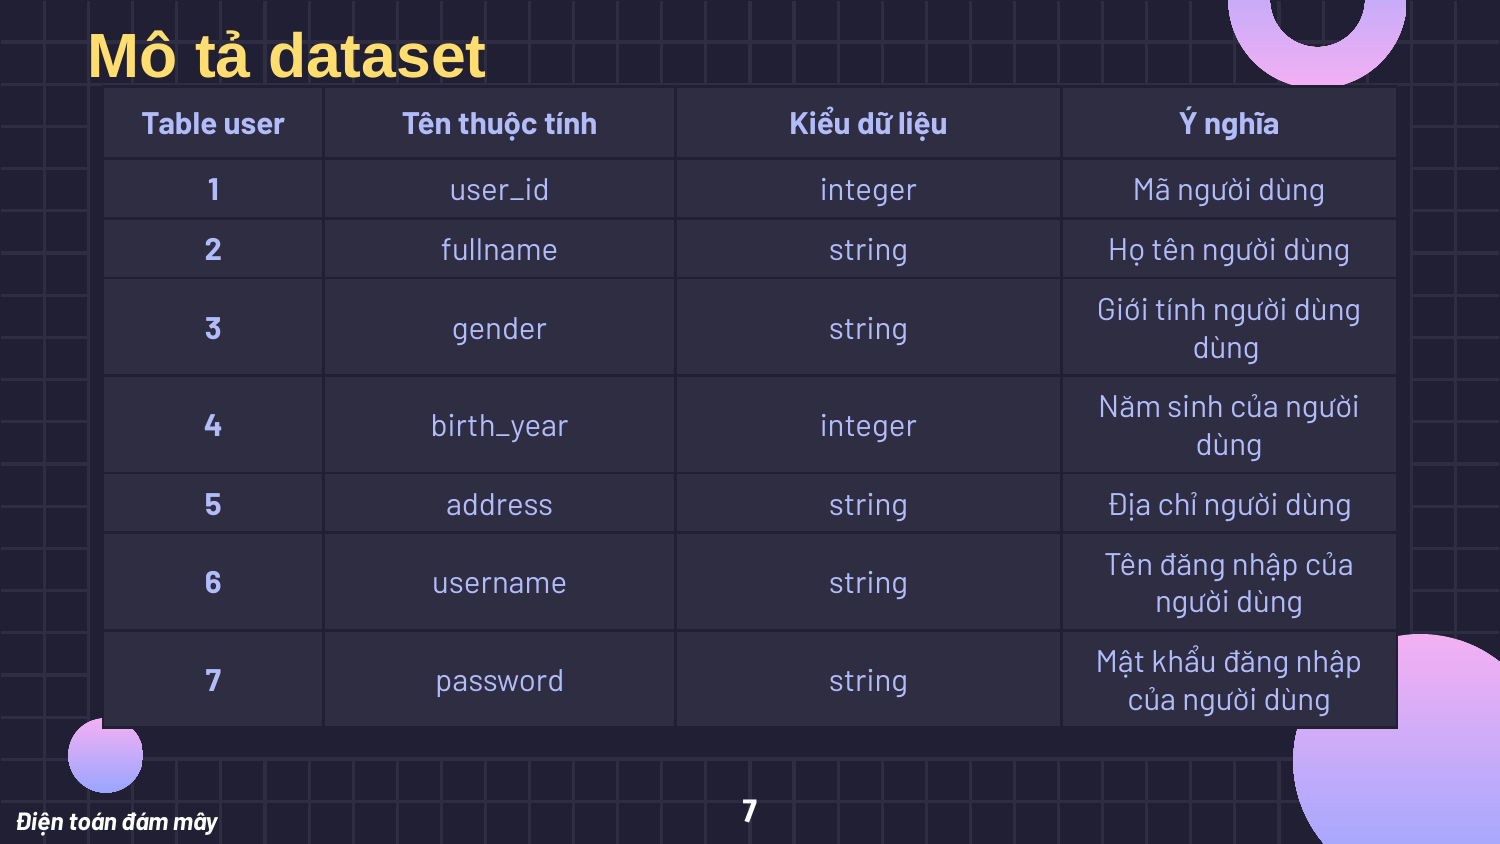

# Mô tả dataset
| Table user | Tên thuộc tính | Kiểu dữ liệu | Ý nghĩa |
| --- | --- | --- | --- |
| 1 | user\_id | integer | Mã người dùng |
| 2 | fullname | string | Họ tên người dùng |
| 3 | gender | string | Giới tính người dùng dùng |
| 4 | birth\_year | integer | Năm sinh của người dùng |
| 5 | address | string | Địa chỉ người dùng |
| 6 | username | string | Tên đăng nhập của người dùng |
| 7 | password | string | Mật khẩu đăng nhập của người dùng |

7
Điện toán đám mây